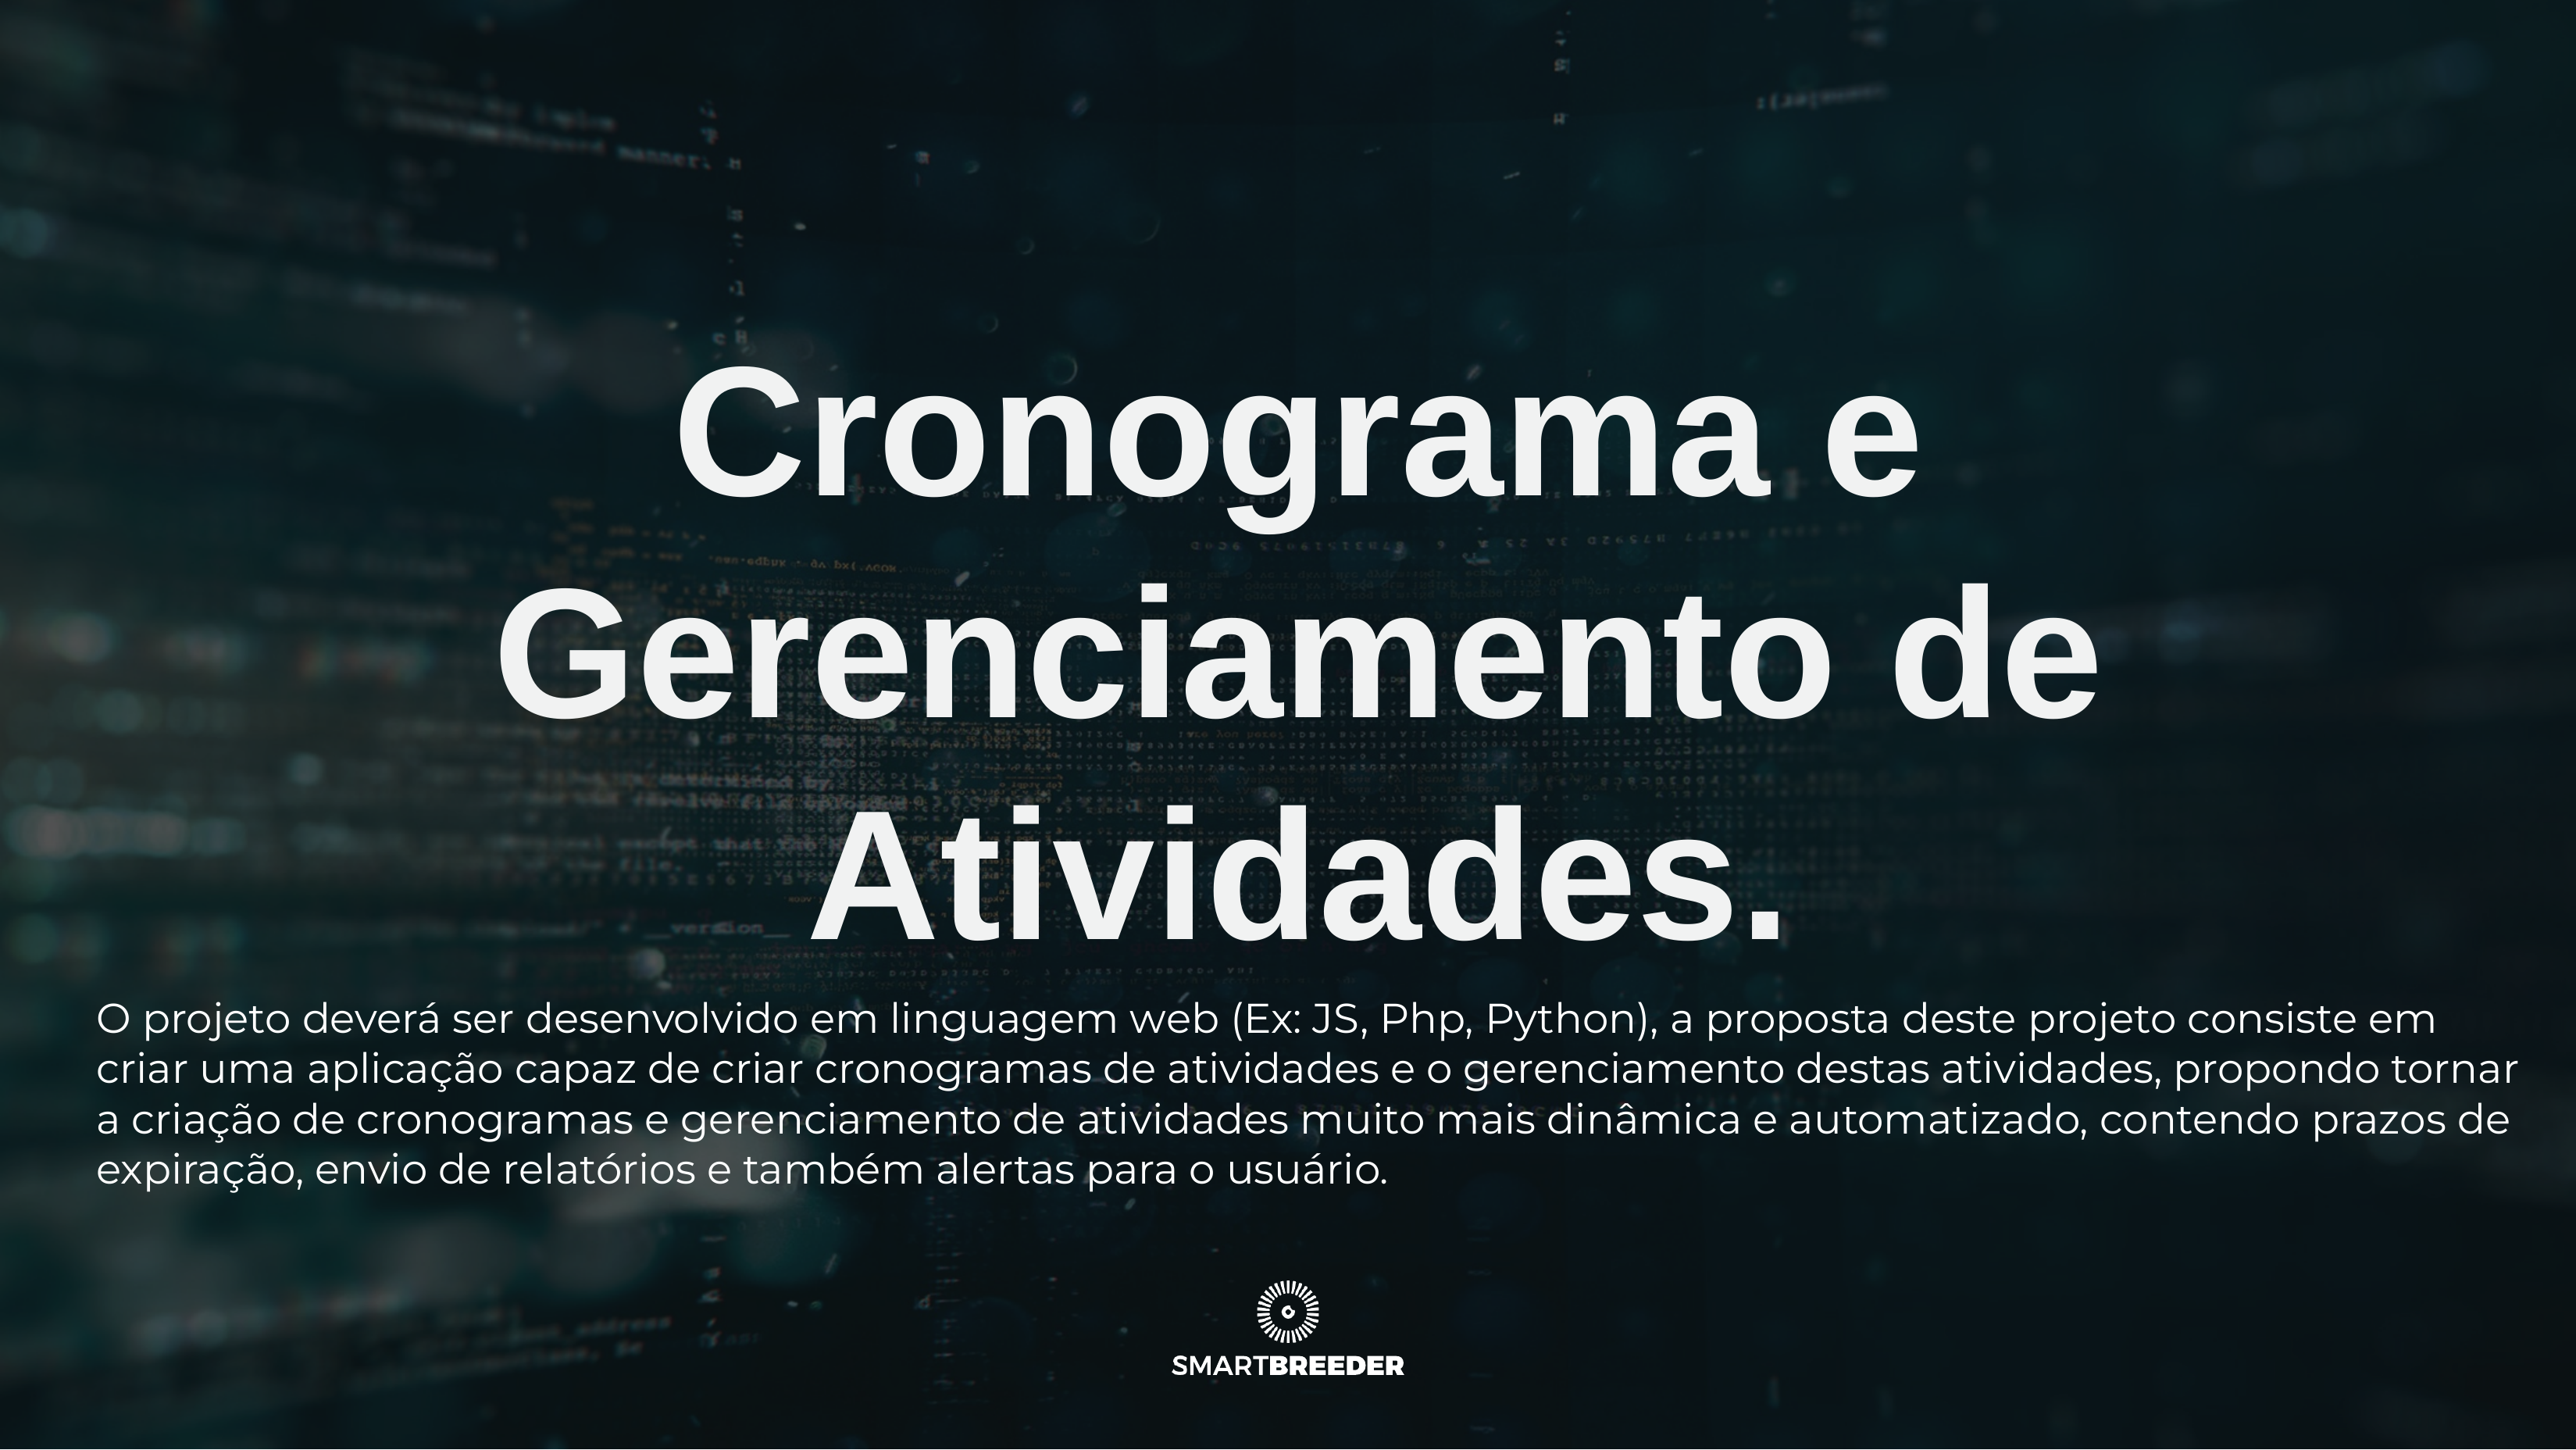

# Cronograma e Gerenciamento de Atividades.
O projeto deverá ser desenvolvido em linguagem web (Ex: JS, Php, Python), a proposta deste projeto consiste em criar uma aplicação capaz de criar cronogramas de atividades e o gerenciamento destas atividades, propondo tornar a criação de cronogramas e gerenciamento de atividades muito mais dinâmica e automatizado, contendo prazos de expiração, envio de relatórios e também alertas para o usuário.